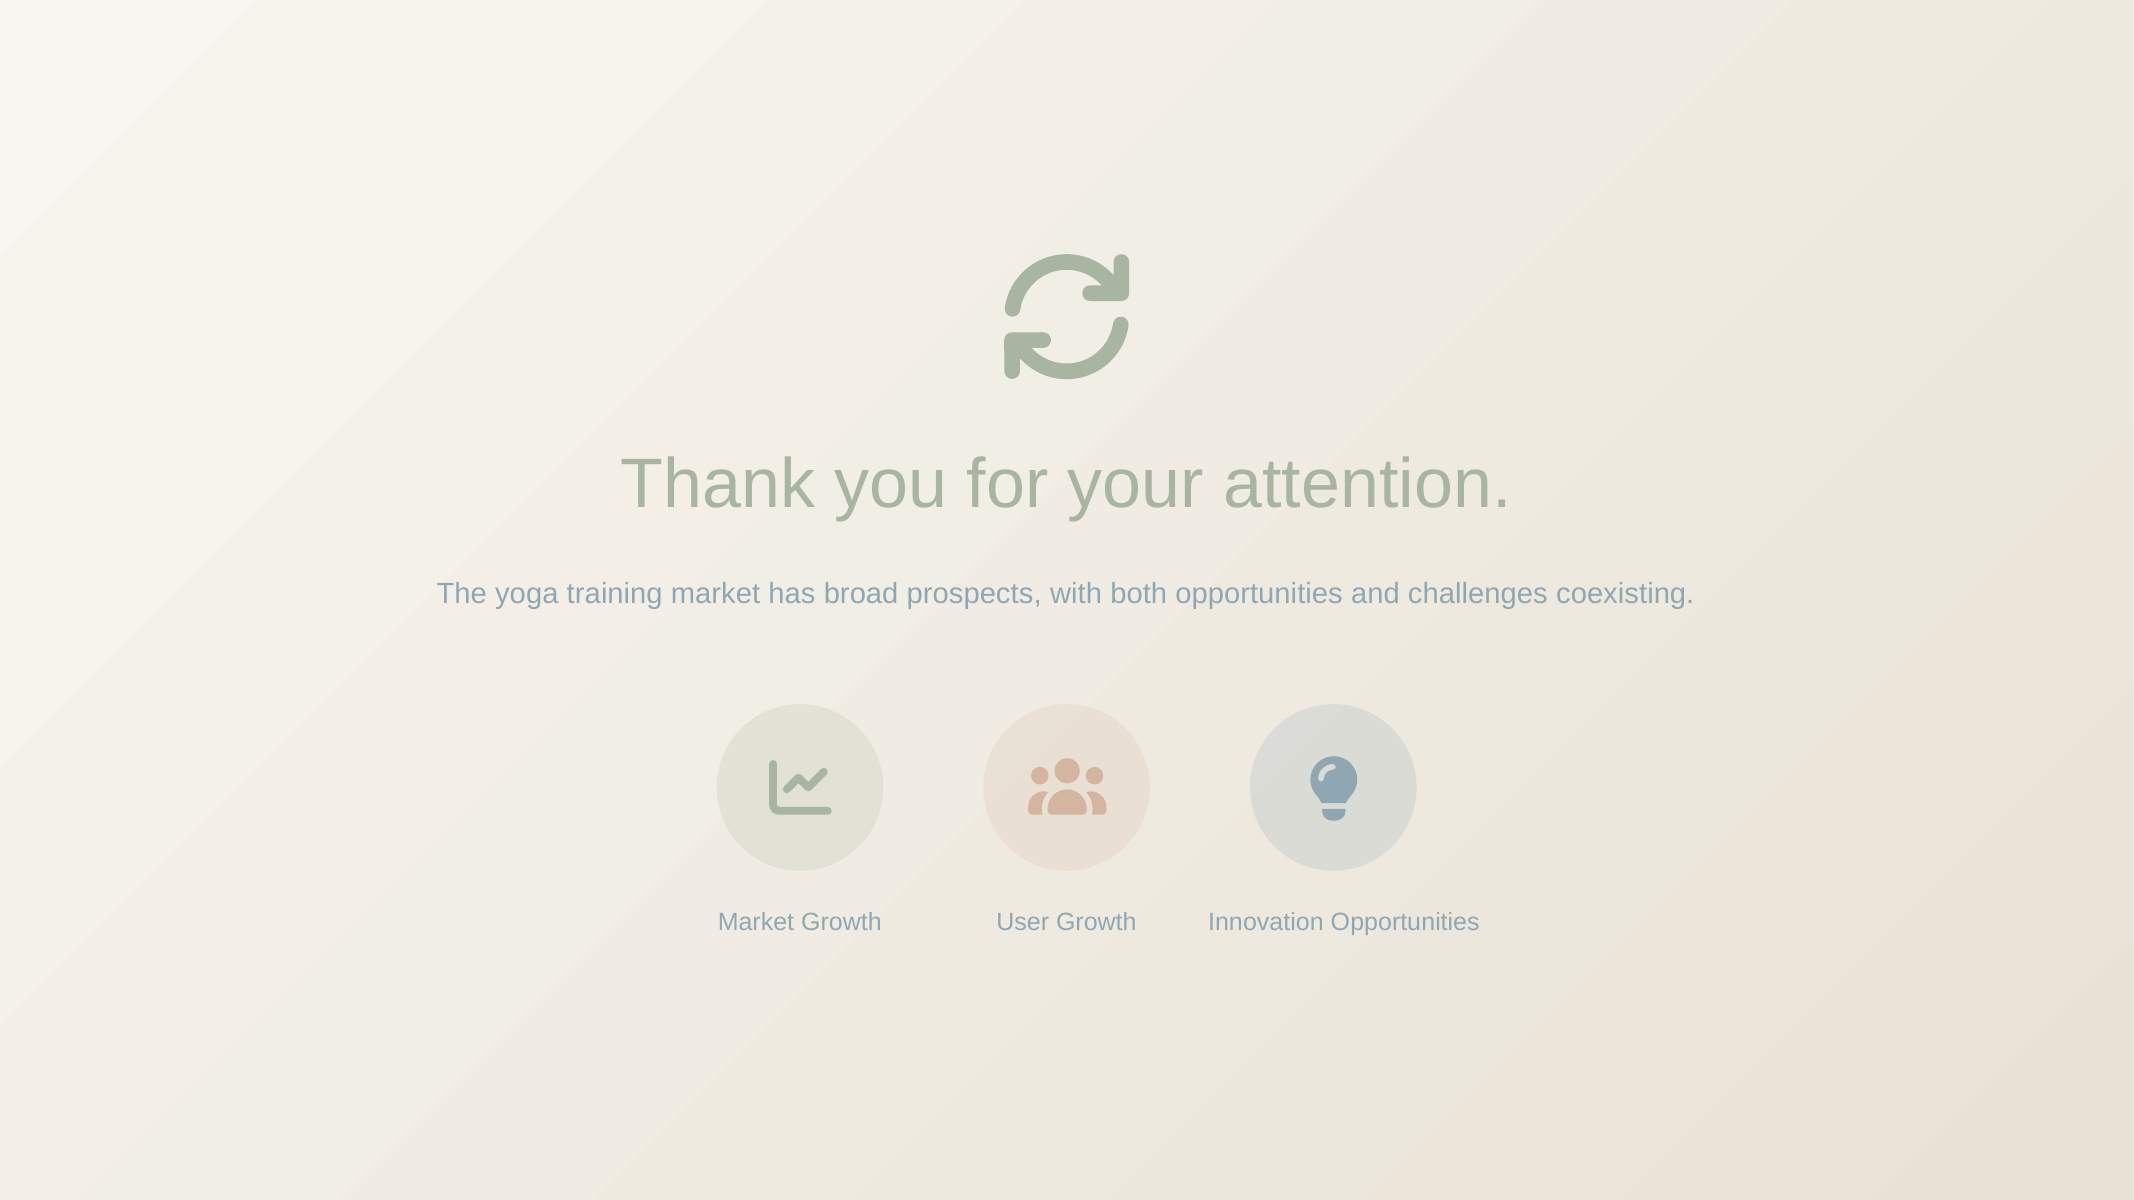

Thank you for your attention.
The yoga training market has broad prospects, with both opportunities and challenges coexisting.

Market Growth
User Growth
Innovation Opportunities